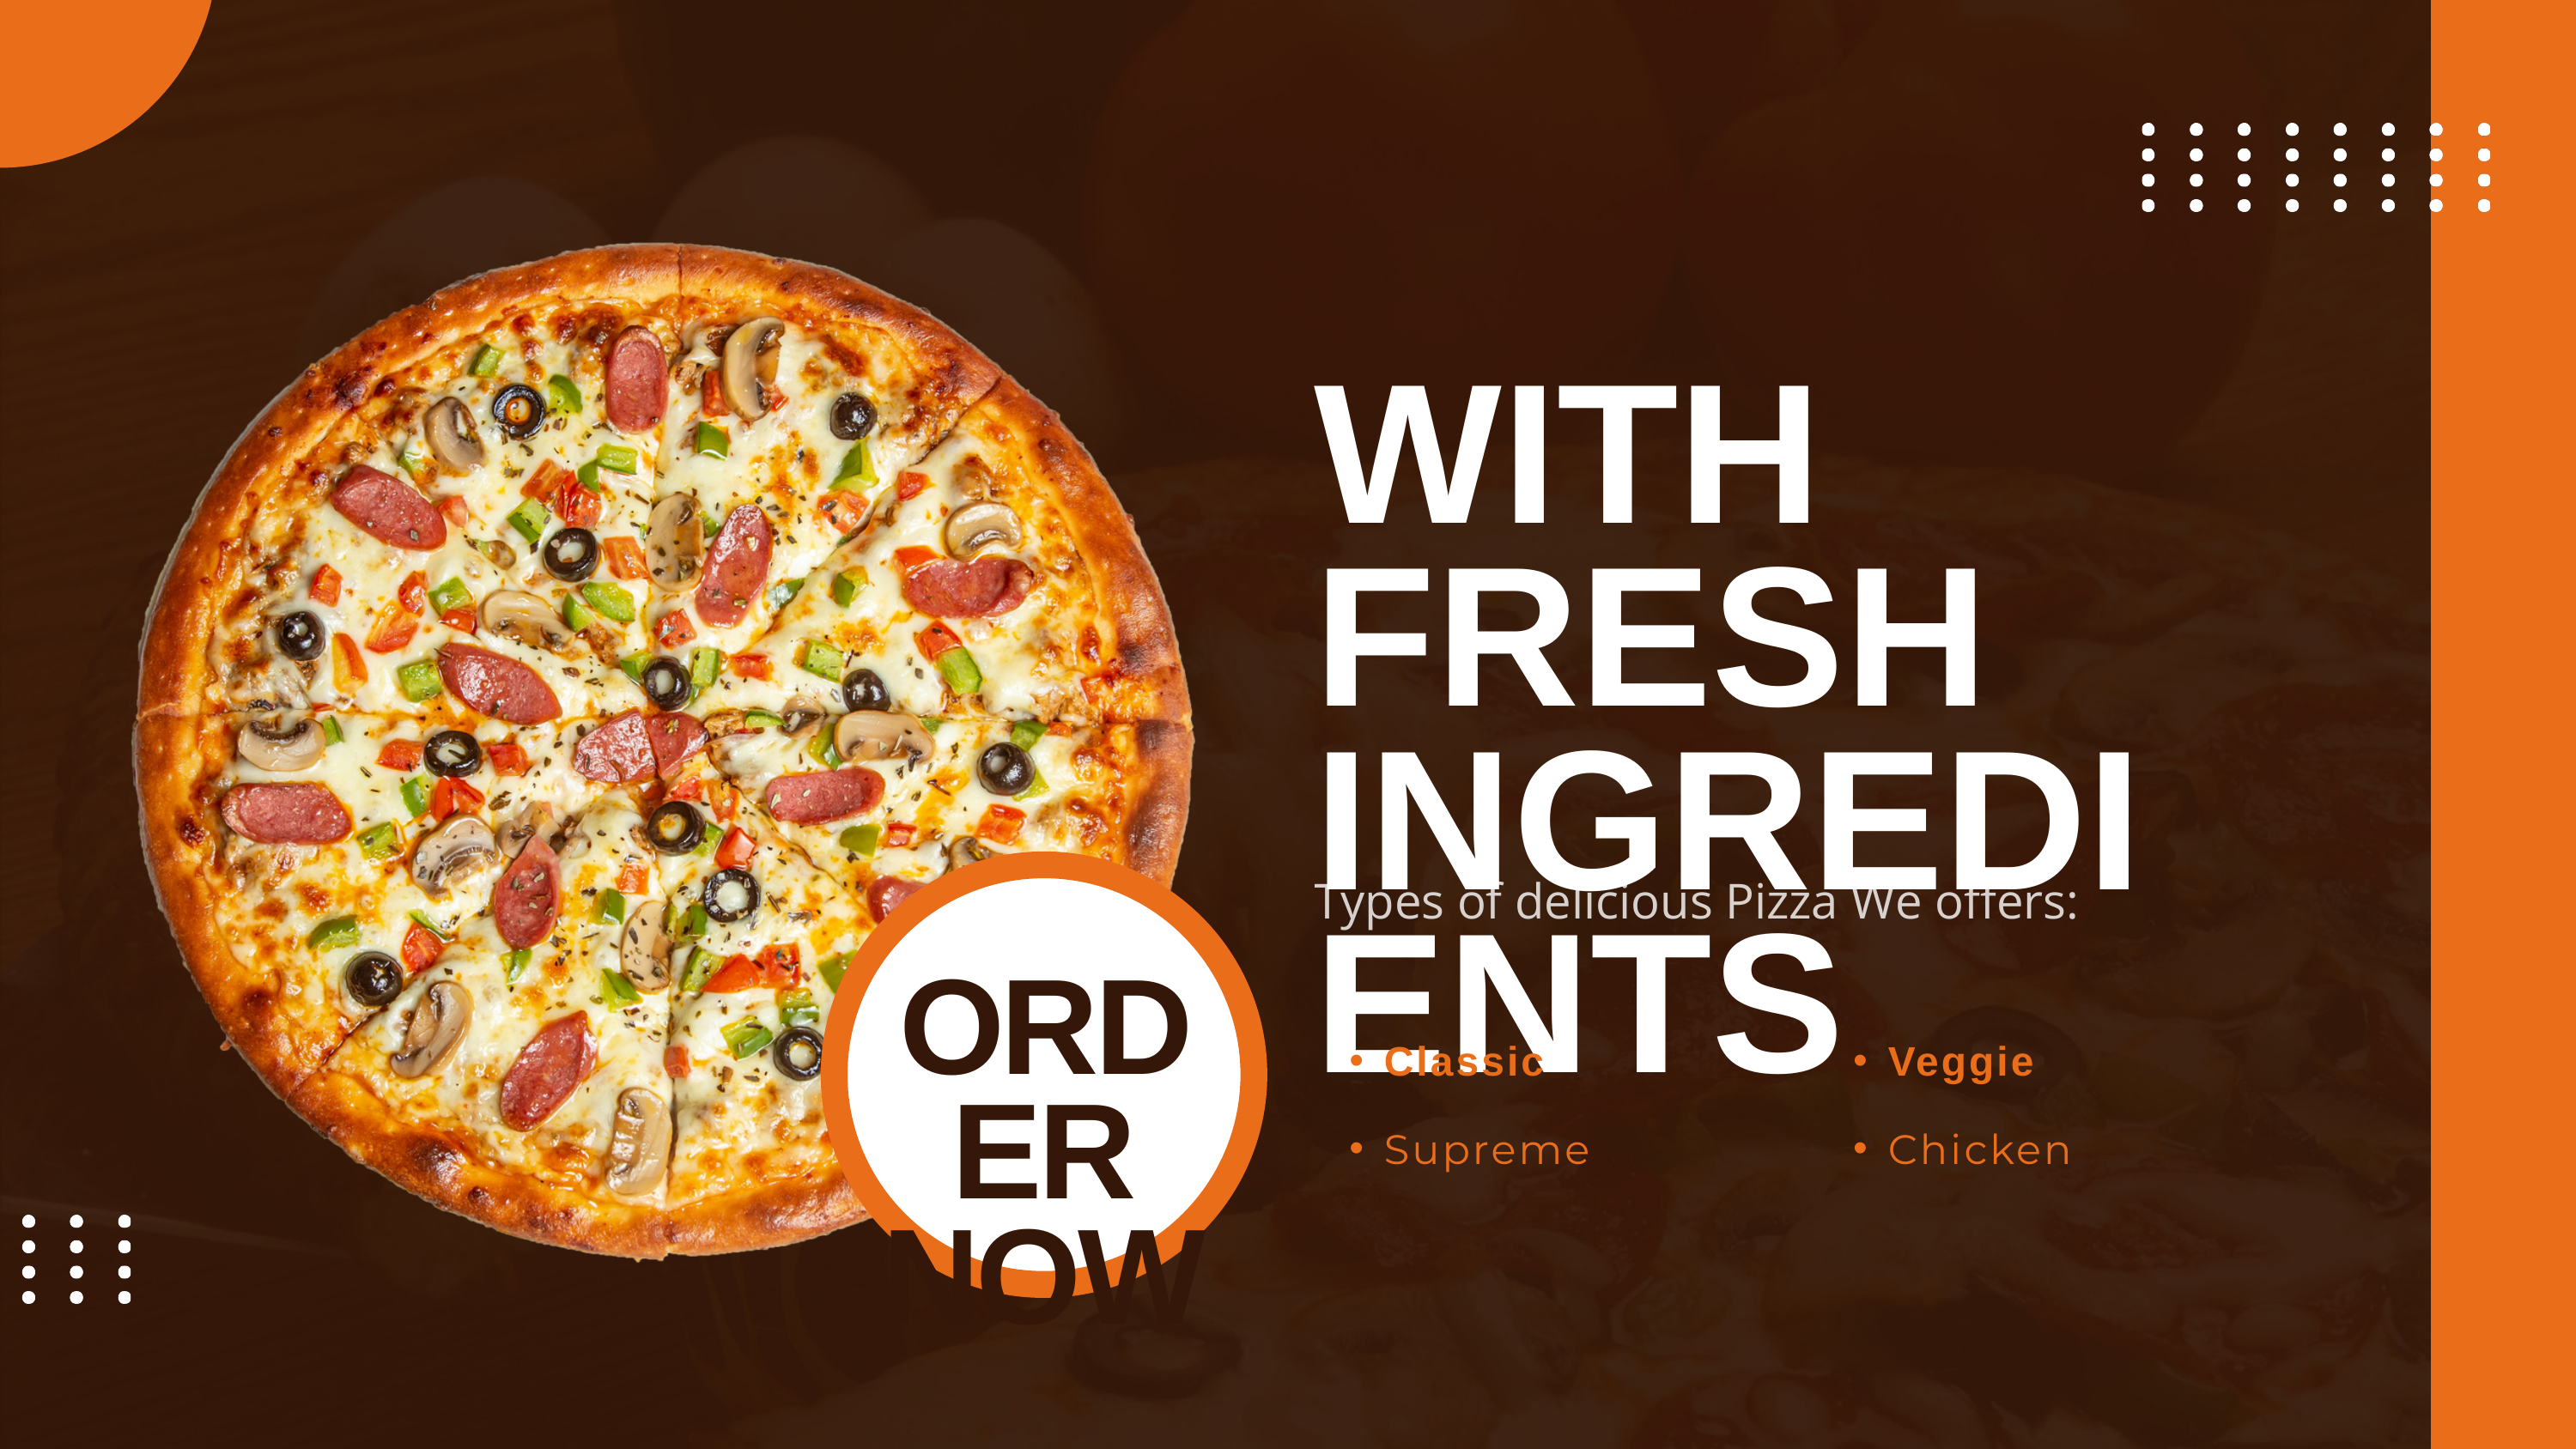

WITH FRESH INGREDIENTS
Types of delicious Pizza We offers:

ORDER
NOW
Classic
Supreme
Veggie
Chicken